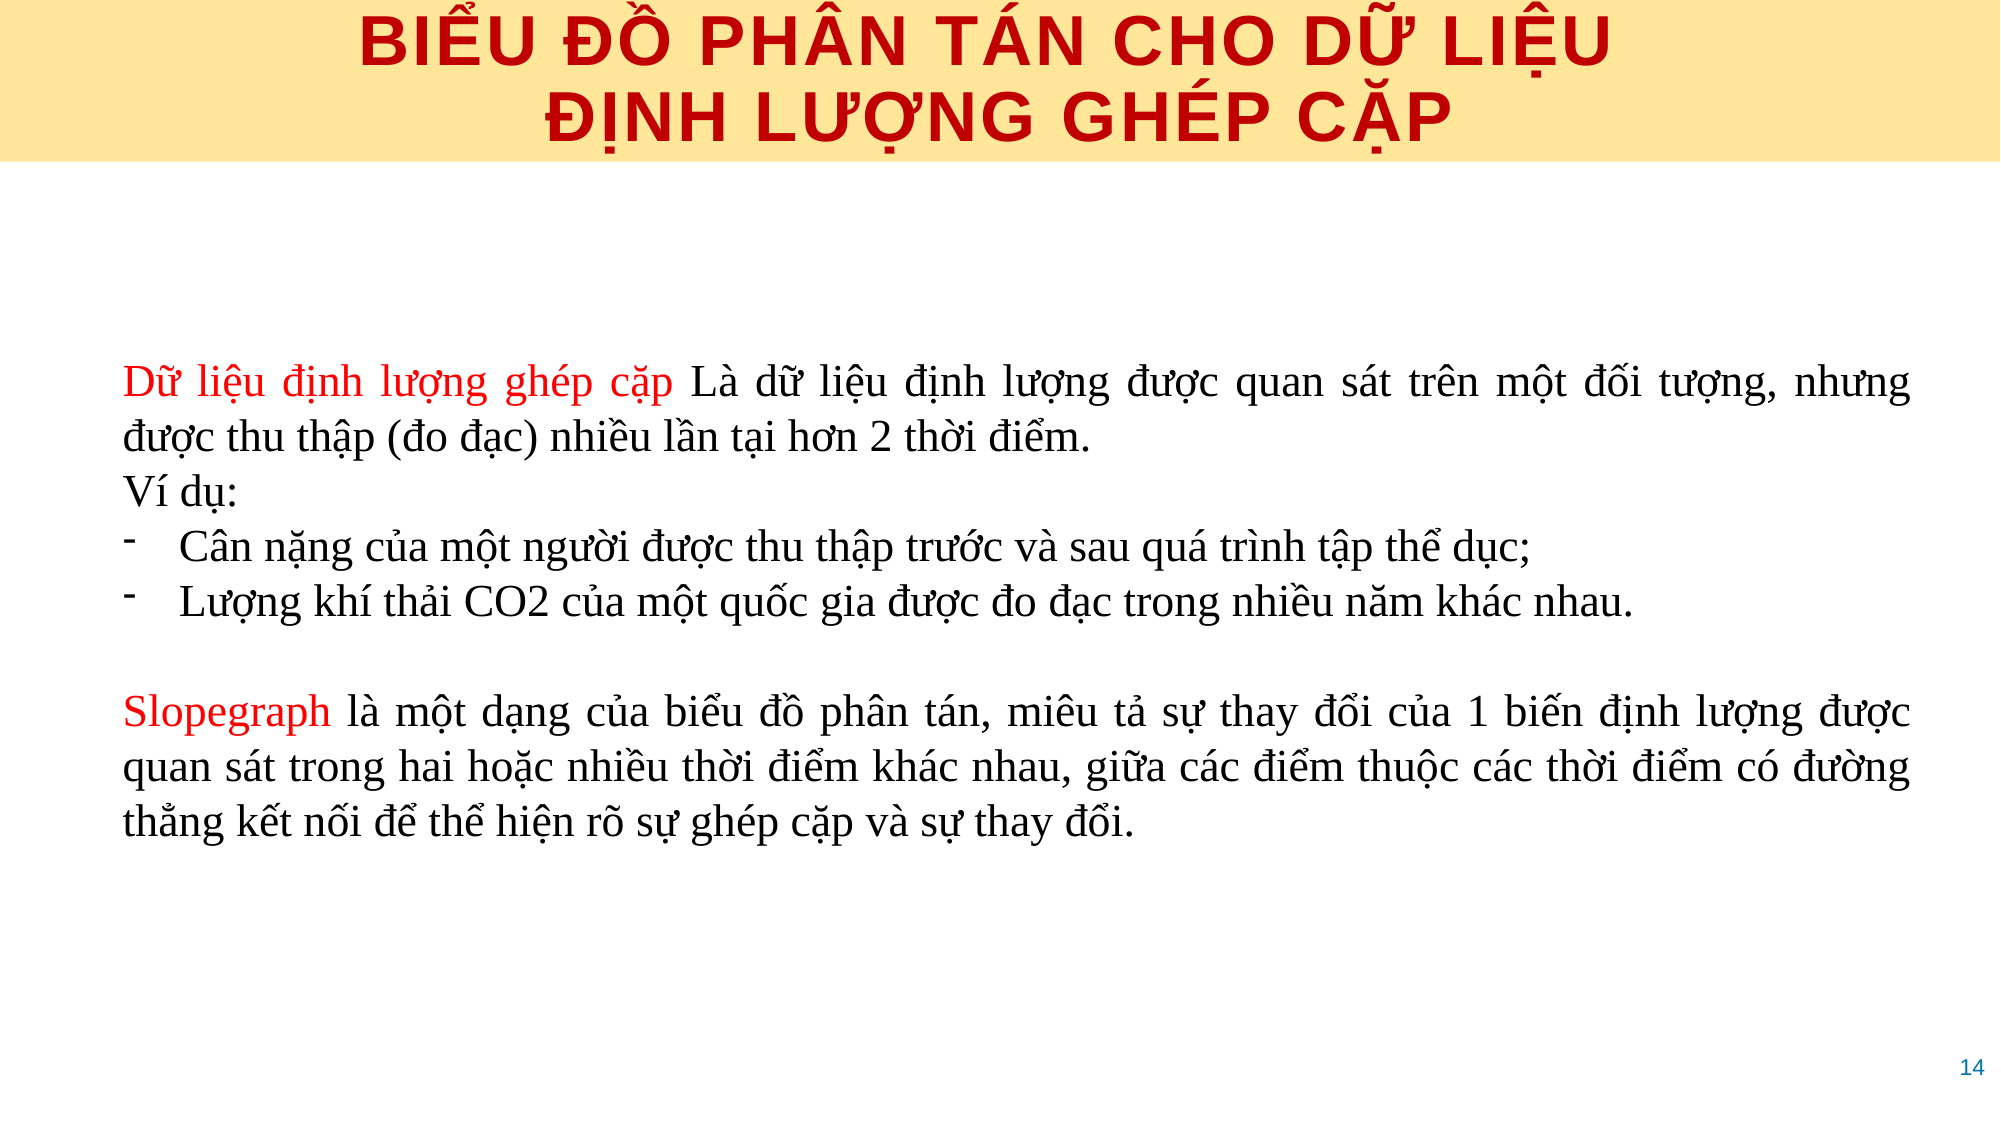

# BIỂU ĐỒ PHÂN TÁN CHO DỮ LIỆU ĐỊNH LƯỢNG GHÉP CẶP

Dữ liệu định lượng ghép cặp Là dữ liệu định lượng được quan sát trên một đối tượng, nhưng được thu thập (đo đạc) nhiều lần tại hơn 2 thời điểm.
Ví dụ:
Cân nặng của một người được thu thập trước và sau quá trình tập thể dục;
Lượng khí thải CO2 của một quốc gia được đo đạc trong nhiều năm khác nhau.

Slopegraph là một dạng của biểu đồ phân tán, miêu tả sự thay đổi của 1 biến định lượng được quan sát trong hai hoặc nhiều thời điểm khác nhau, giữa các điểm thuộc các thời điểm có đường thẳng kết nối để thể hiện rõ sự ghép cặp và sự thay đổi.

14